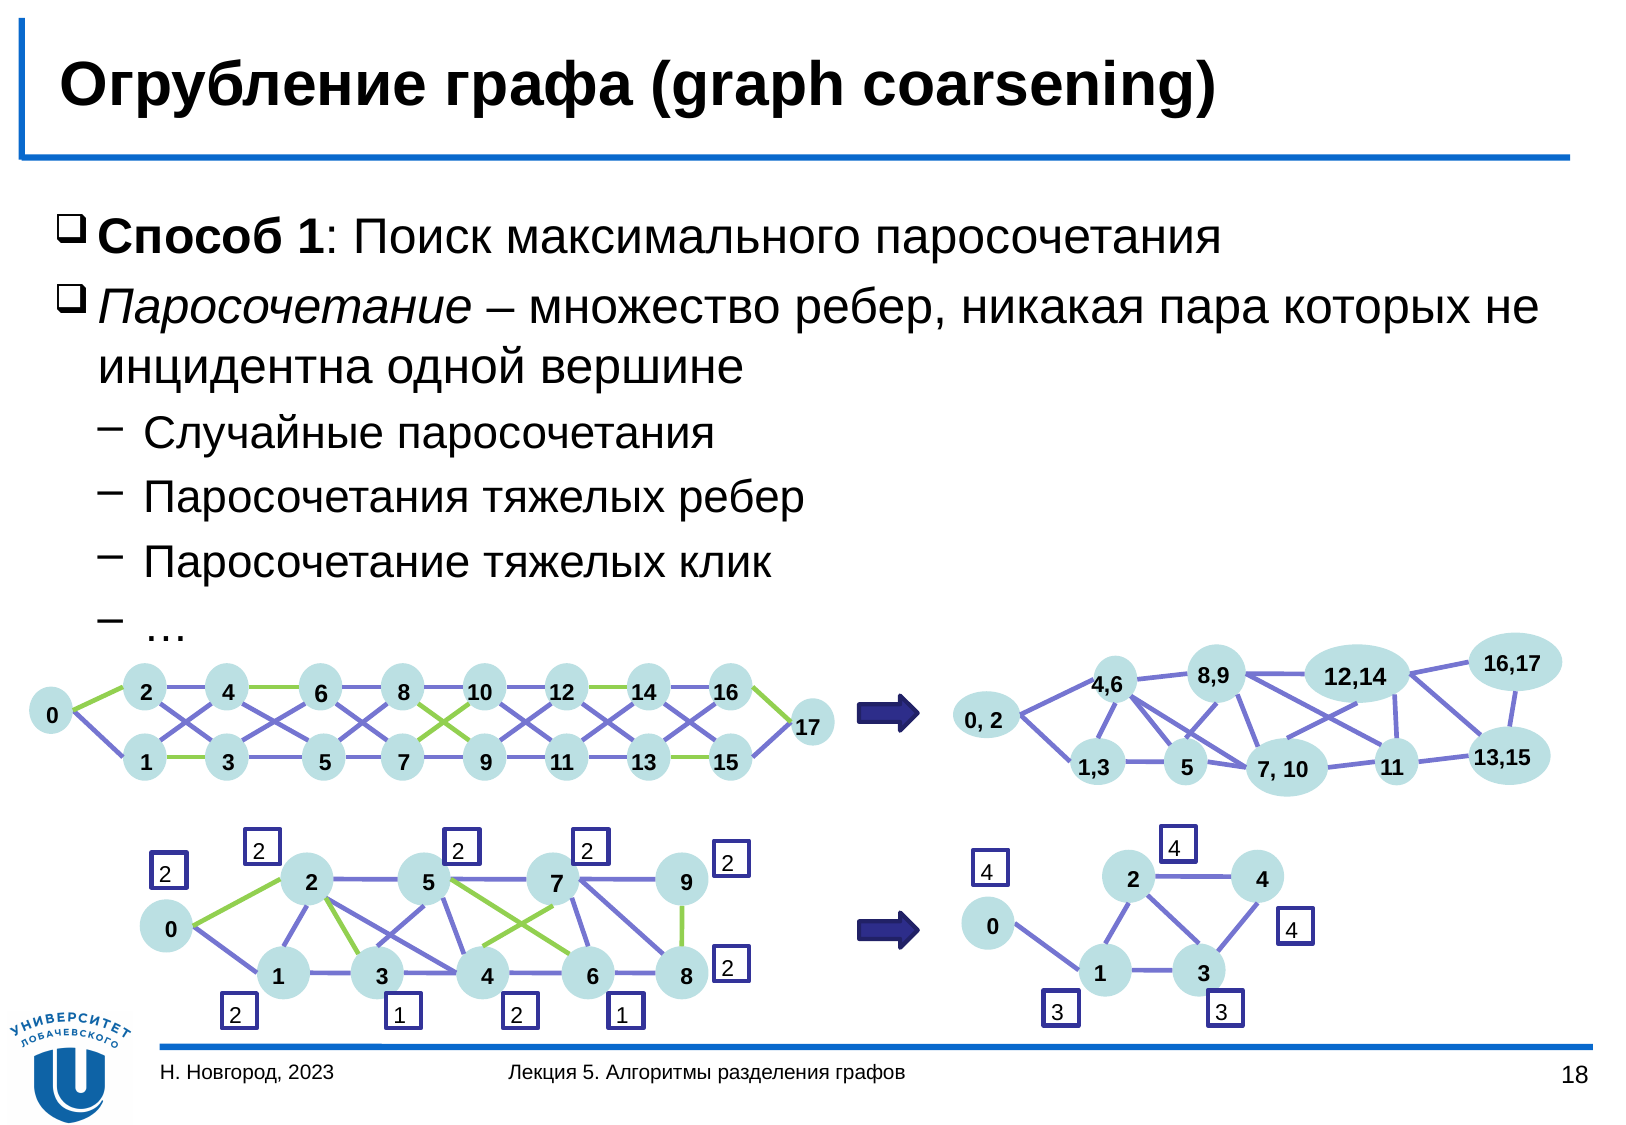

# Огрубление графа (graph coarsening)
Способ 1: Поиск максимального паросочетания
Паросочетание – множество ребер, никакая пара которых не инцидентна одной вершине
Случайные паросочетания
Паросочетания тяжелых ребер
Паросочетание тяжелых клик
…

16,17
8,9
12,14
4,6
1,3
5
7, 10
11
0, 2
13,15
2
4
6
8
1
3
5
7
0
10
12
14
16
17
9
11
13
15

4
2
4
1
3
0
4
4
3
3
2
2
2
2
5
7
9
1
3
4
6
0
8
2
2
2
1
2
1
2

Н. Новгород, 2023
Лекция 5. Алгоритмы разделения графов
18